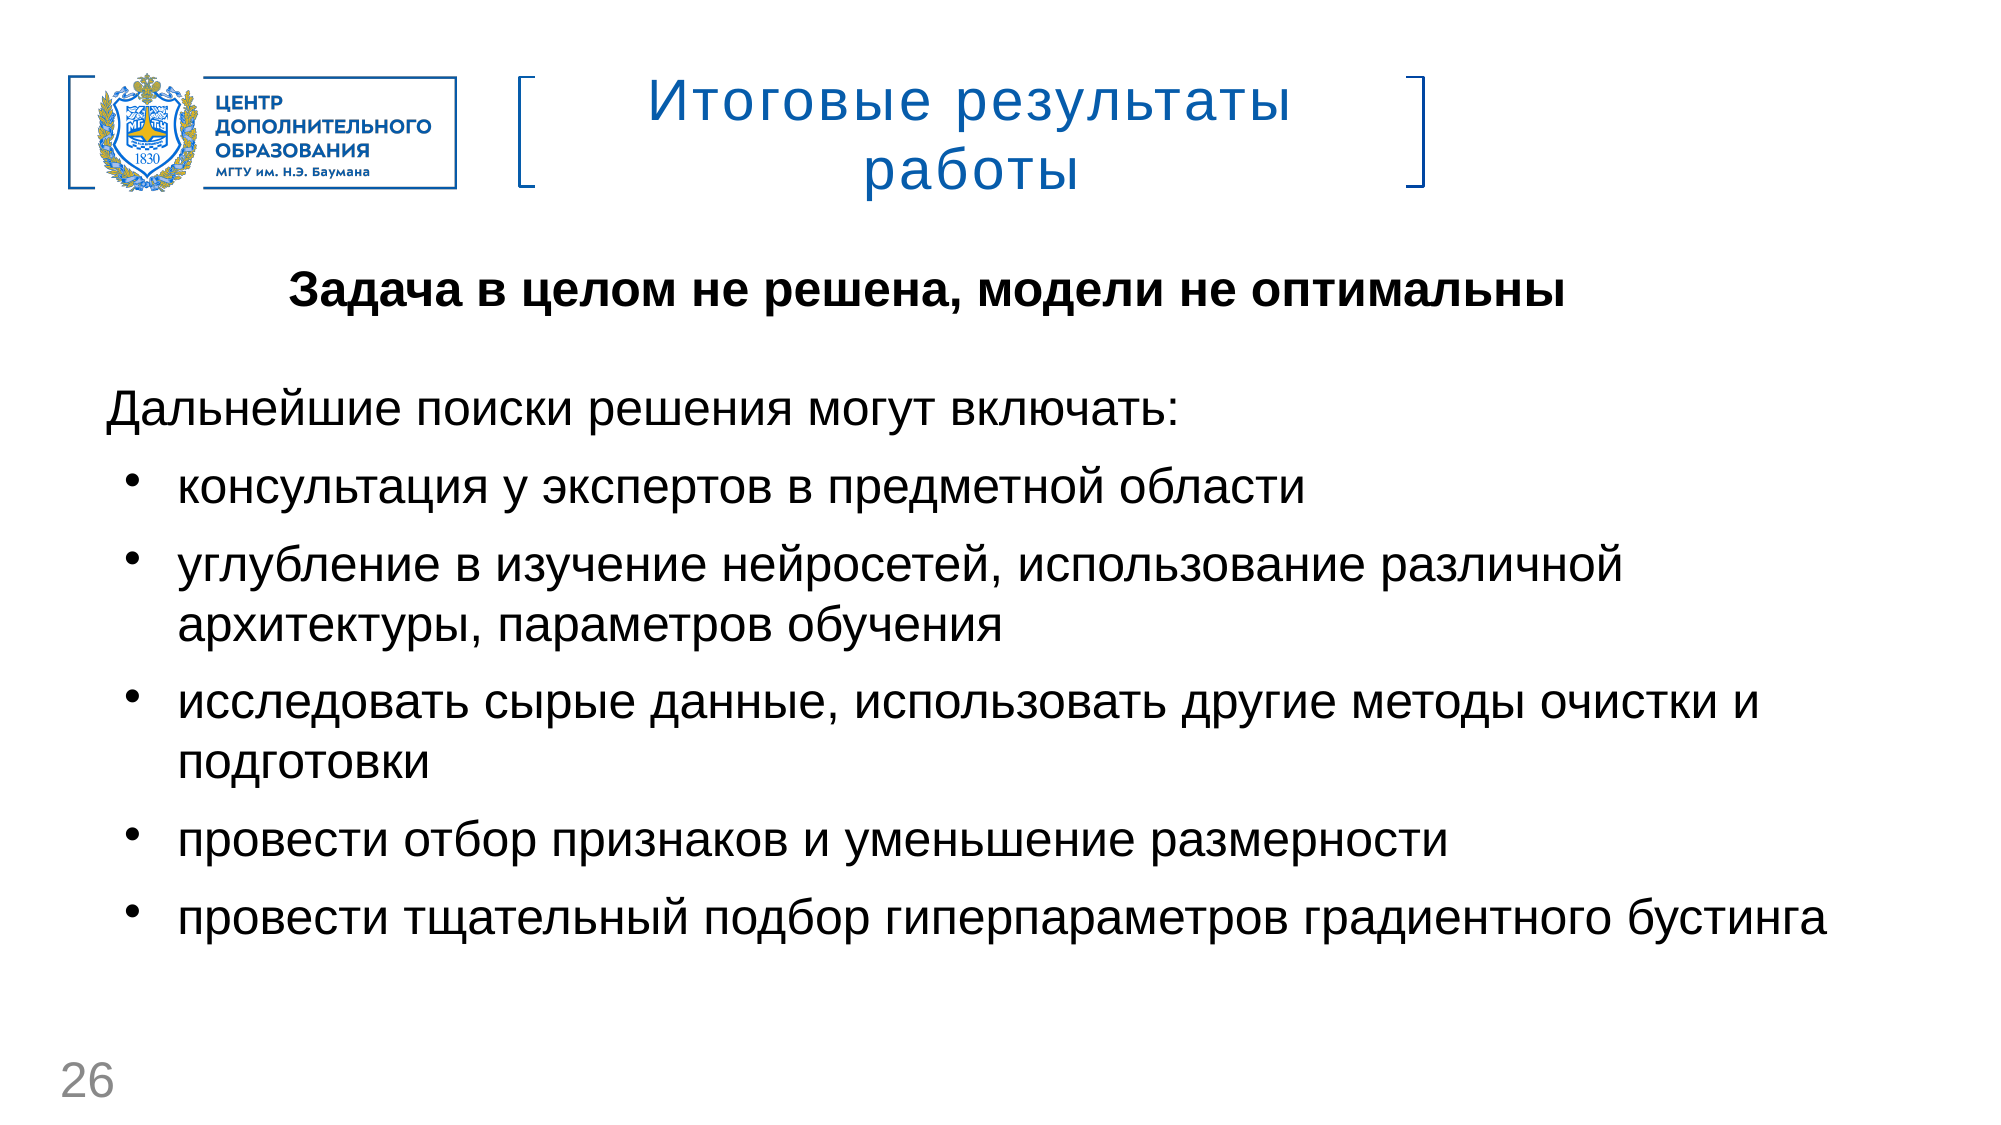

Итоговые результаты работы

Задача в целом не решена, модели не оптимальны
Дальнейшие поиски решения могут включать:
консультация у экспертов в предметной области
углубление в изучение нейросетей, использование различной архитектуры, параметров обучения
исследовать сырые данные, использовать другие методы очистки и подготовки
провести отбор признаков и уменьшение размерности
провести тщательный подбор гиперпараметров градиентного бустинга

26